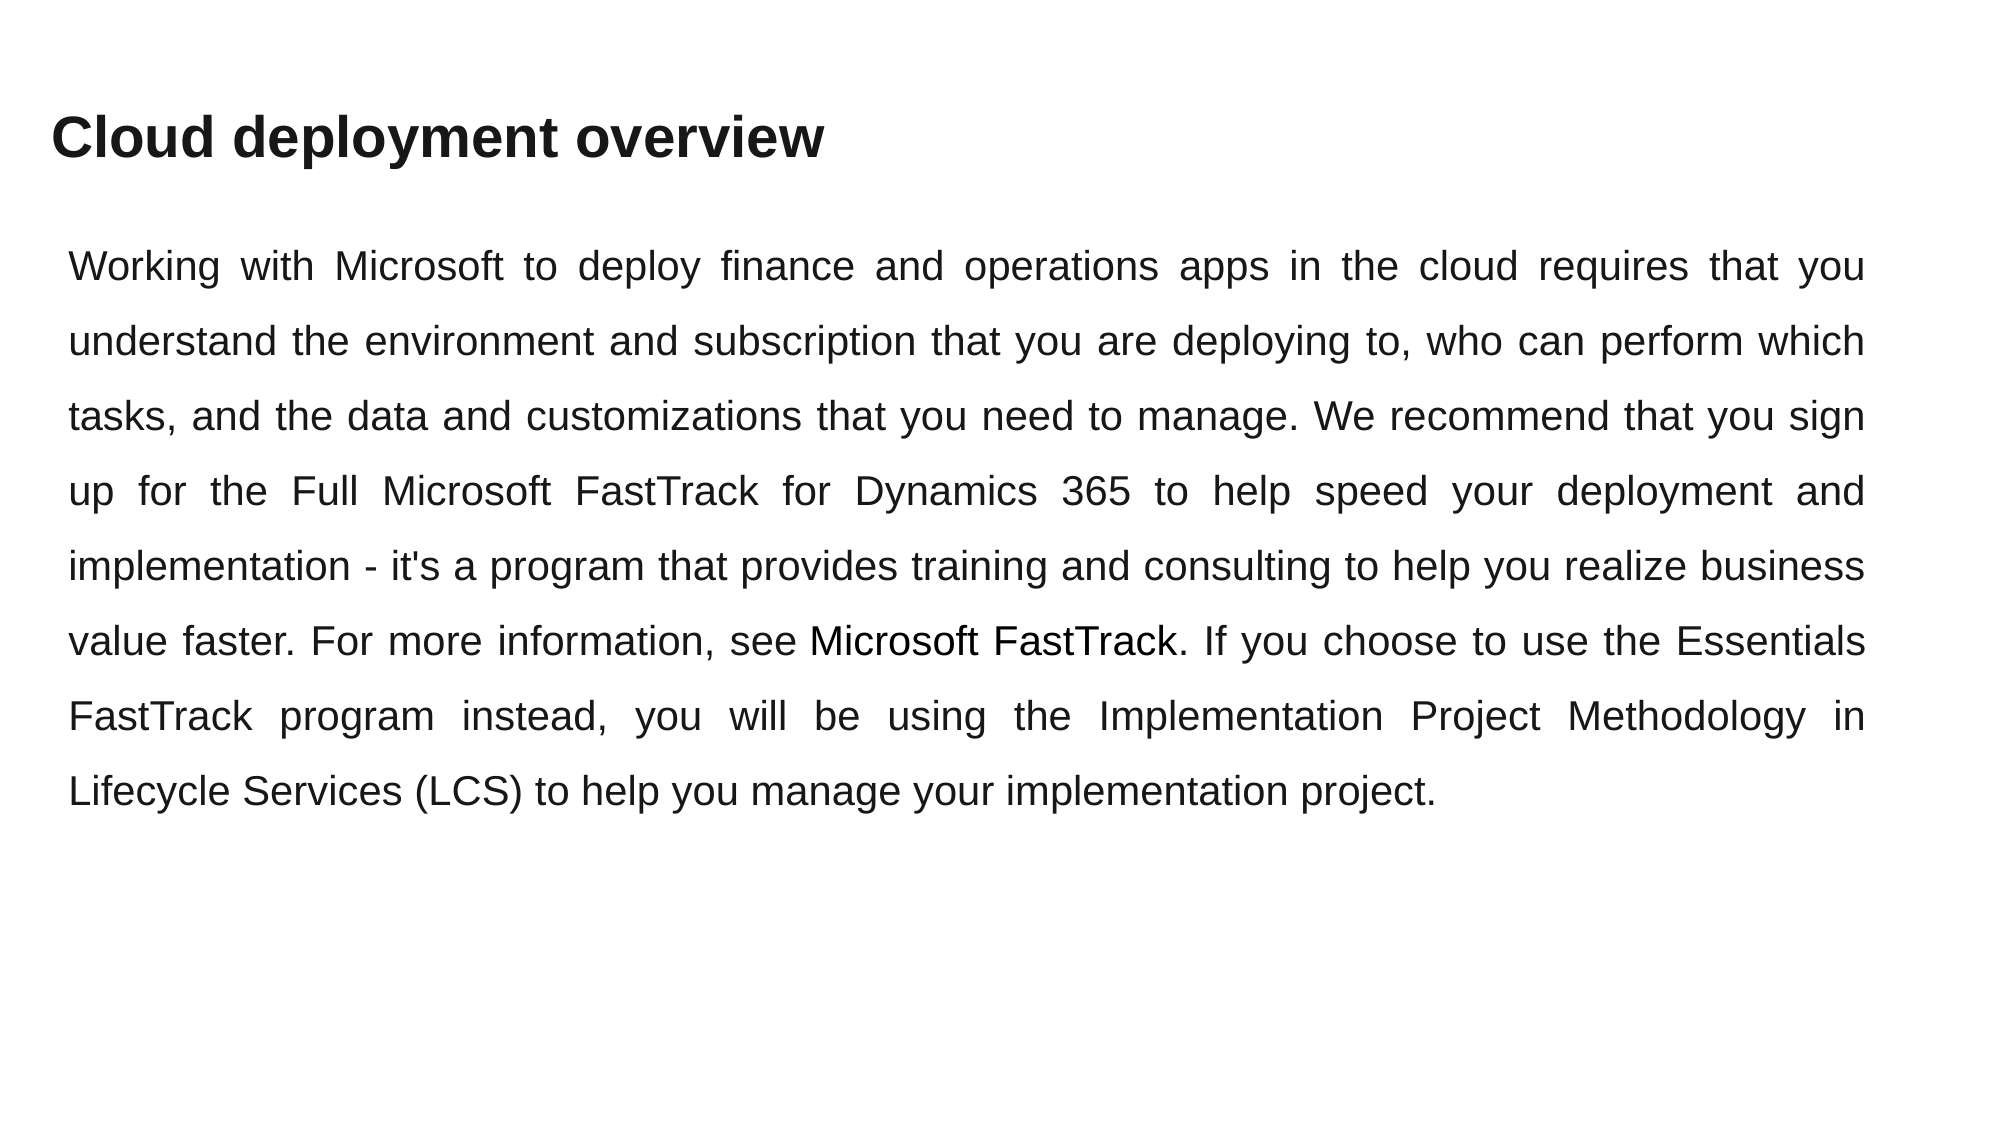

Cloud deployment overview
Working with Microsoft to deploy finance and operations apps in the cloud requires that you understand the environment and subscription that you are deploying to, who can perform which tasks, and the data and customizations that you need to manage. We recommend that you sign up for the Full Microsoft FastTrack for Dynamics 365 to help speed your deployment and implementation - it's a program that provides training and consulting to help you realize business value faster. For more information, see Microsoft FastTrack. If you choose to use the Essentials FastTrack program instead, you will be using the Implementation Project Methodology in Lifecycle Services (LCS) to help you manage your implementation project.